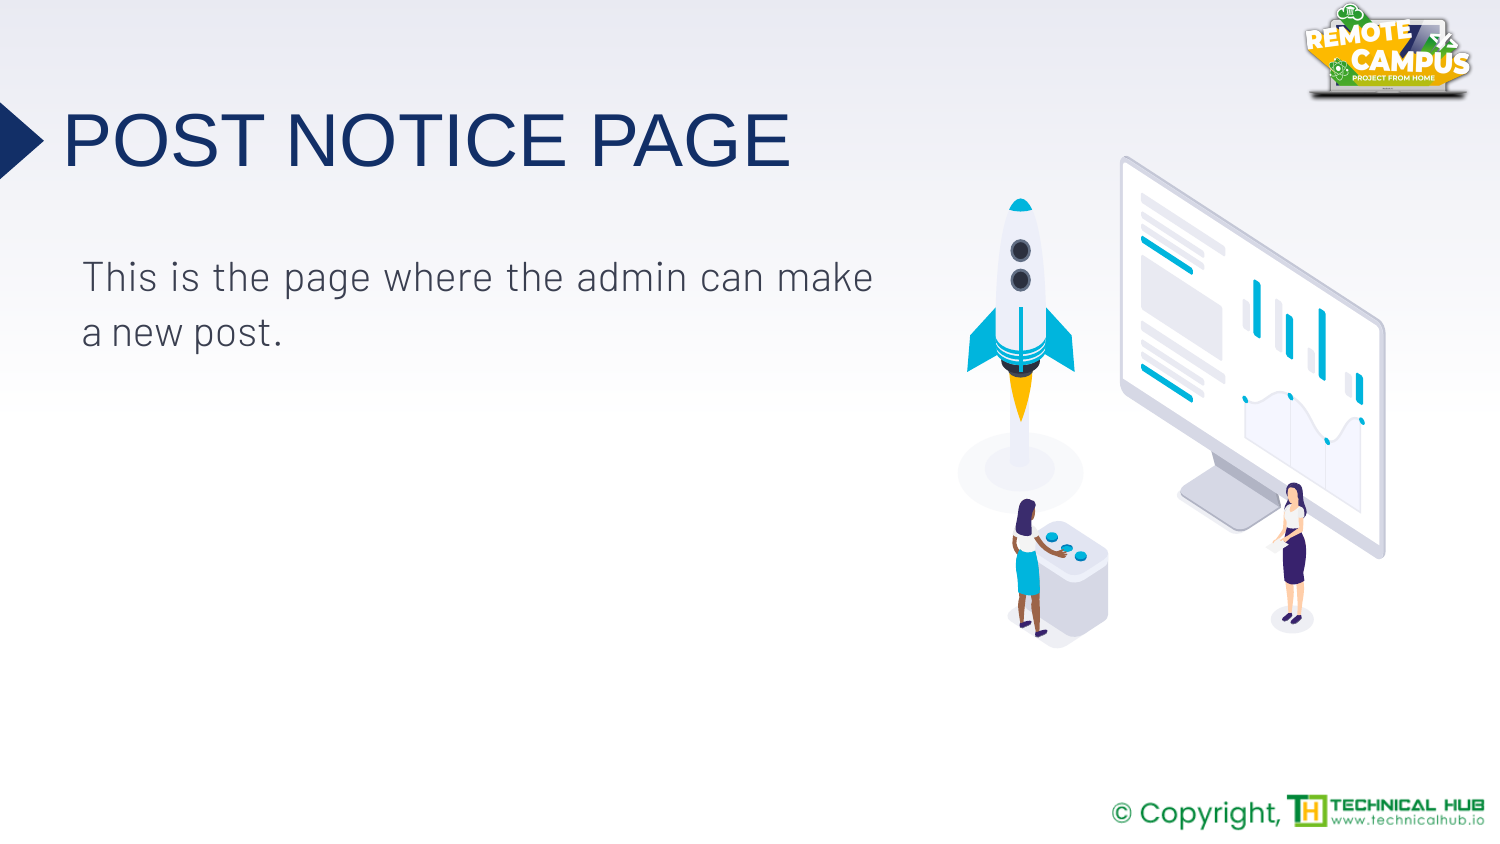

# POST NOTICE PAGE

This is the page where the admin can make a new post.